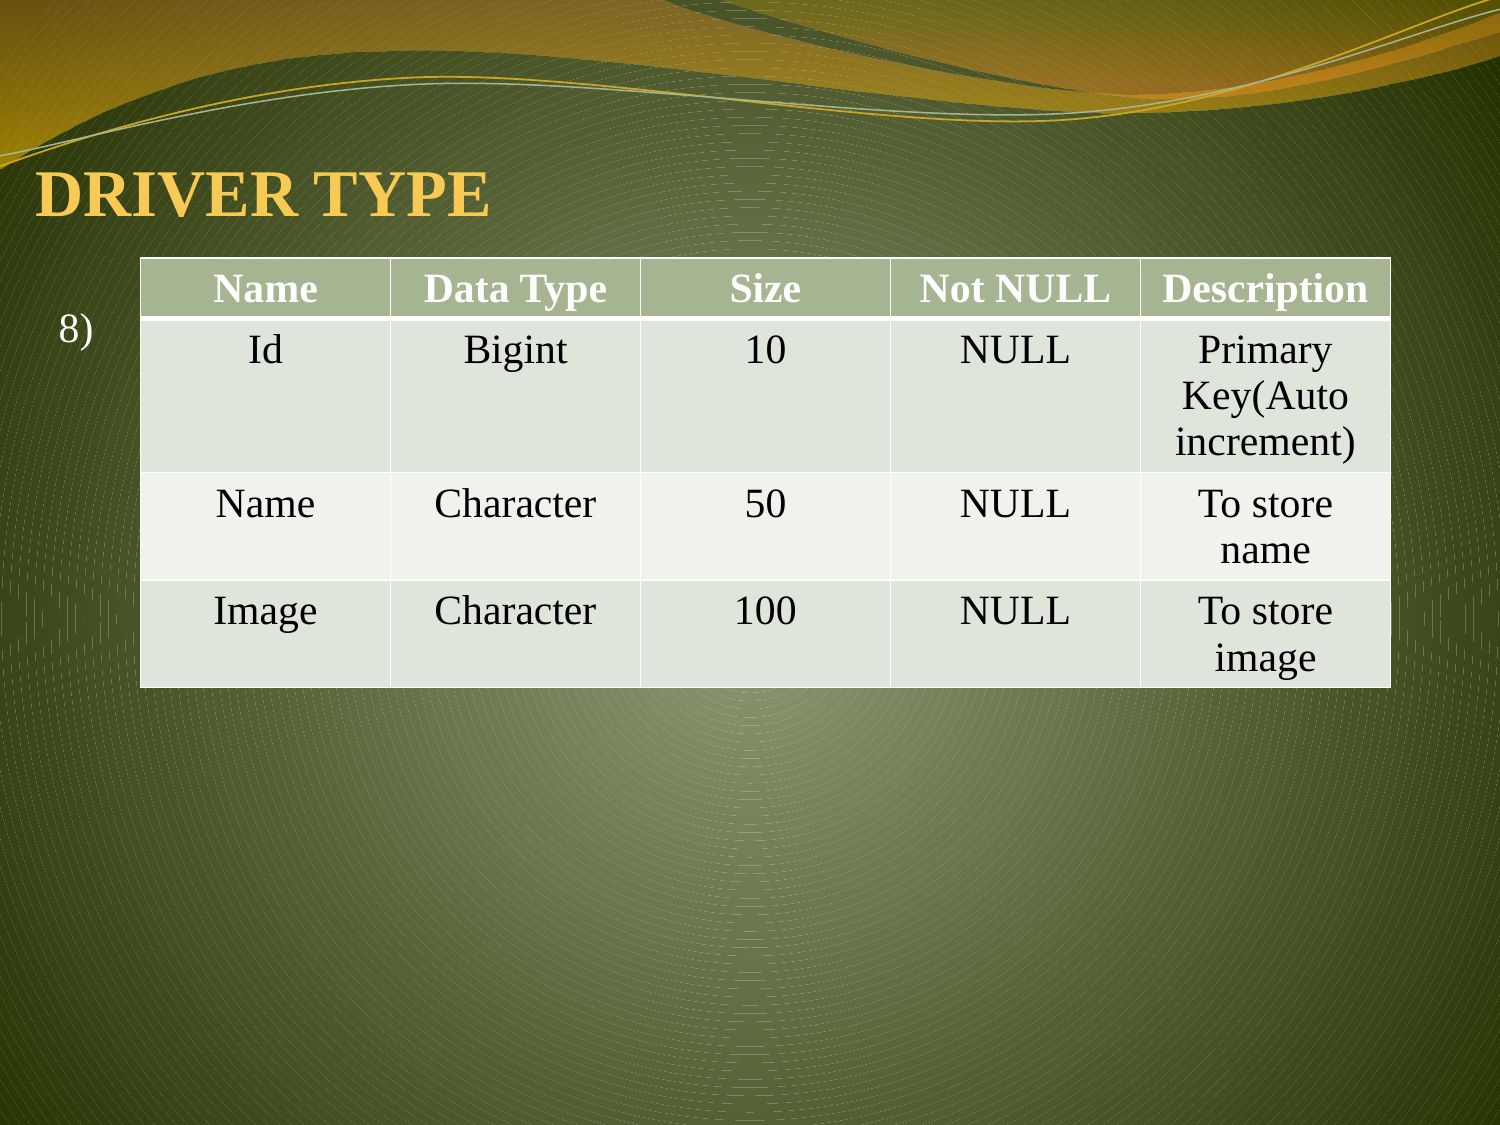

# DRIVER TYPE
| Name | Data Type | Size | Not NULL | Description |
| --- | --- | --- | --- | --- |
| Id | Bigint | 10 | NULL | Primary Key(Auto increment) |
| Name | Character | 50 | NULL | To store name |
| Image | Character | 100 | NULL | To store image |
8)